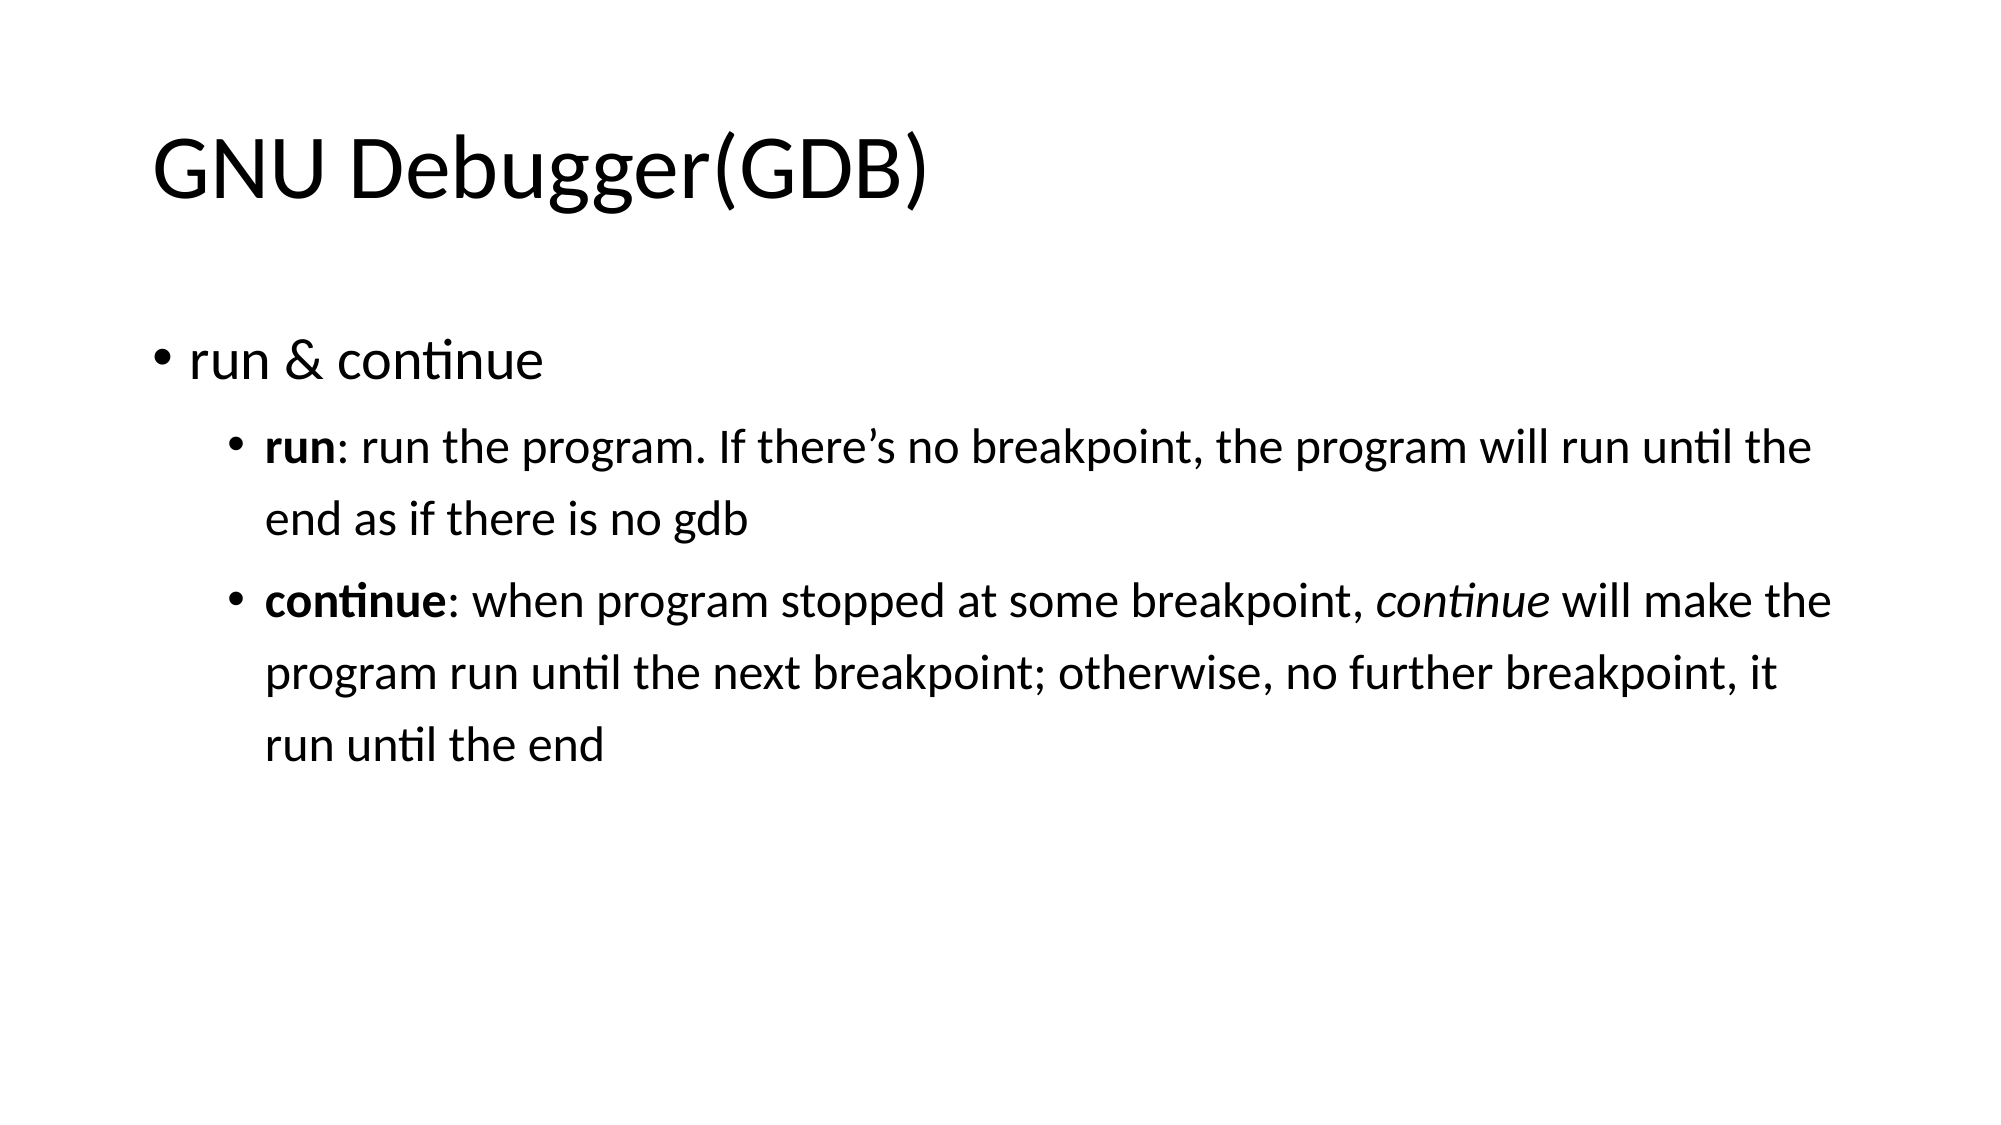

# GNU Debugger(GDB)
run & continue
run: run the program. If there’s no breakpoint, the program will run until the end as if there is no gdb
continue: when program stopped at some breakpoint, continue will make the program run until the next breakpoint; otherwise, no further breakpoint, it run until the end